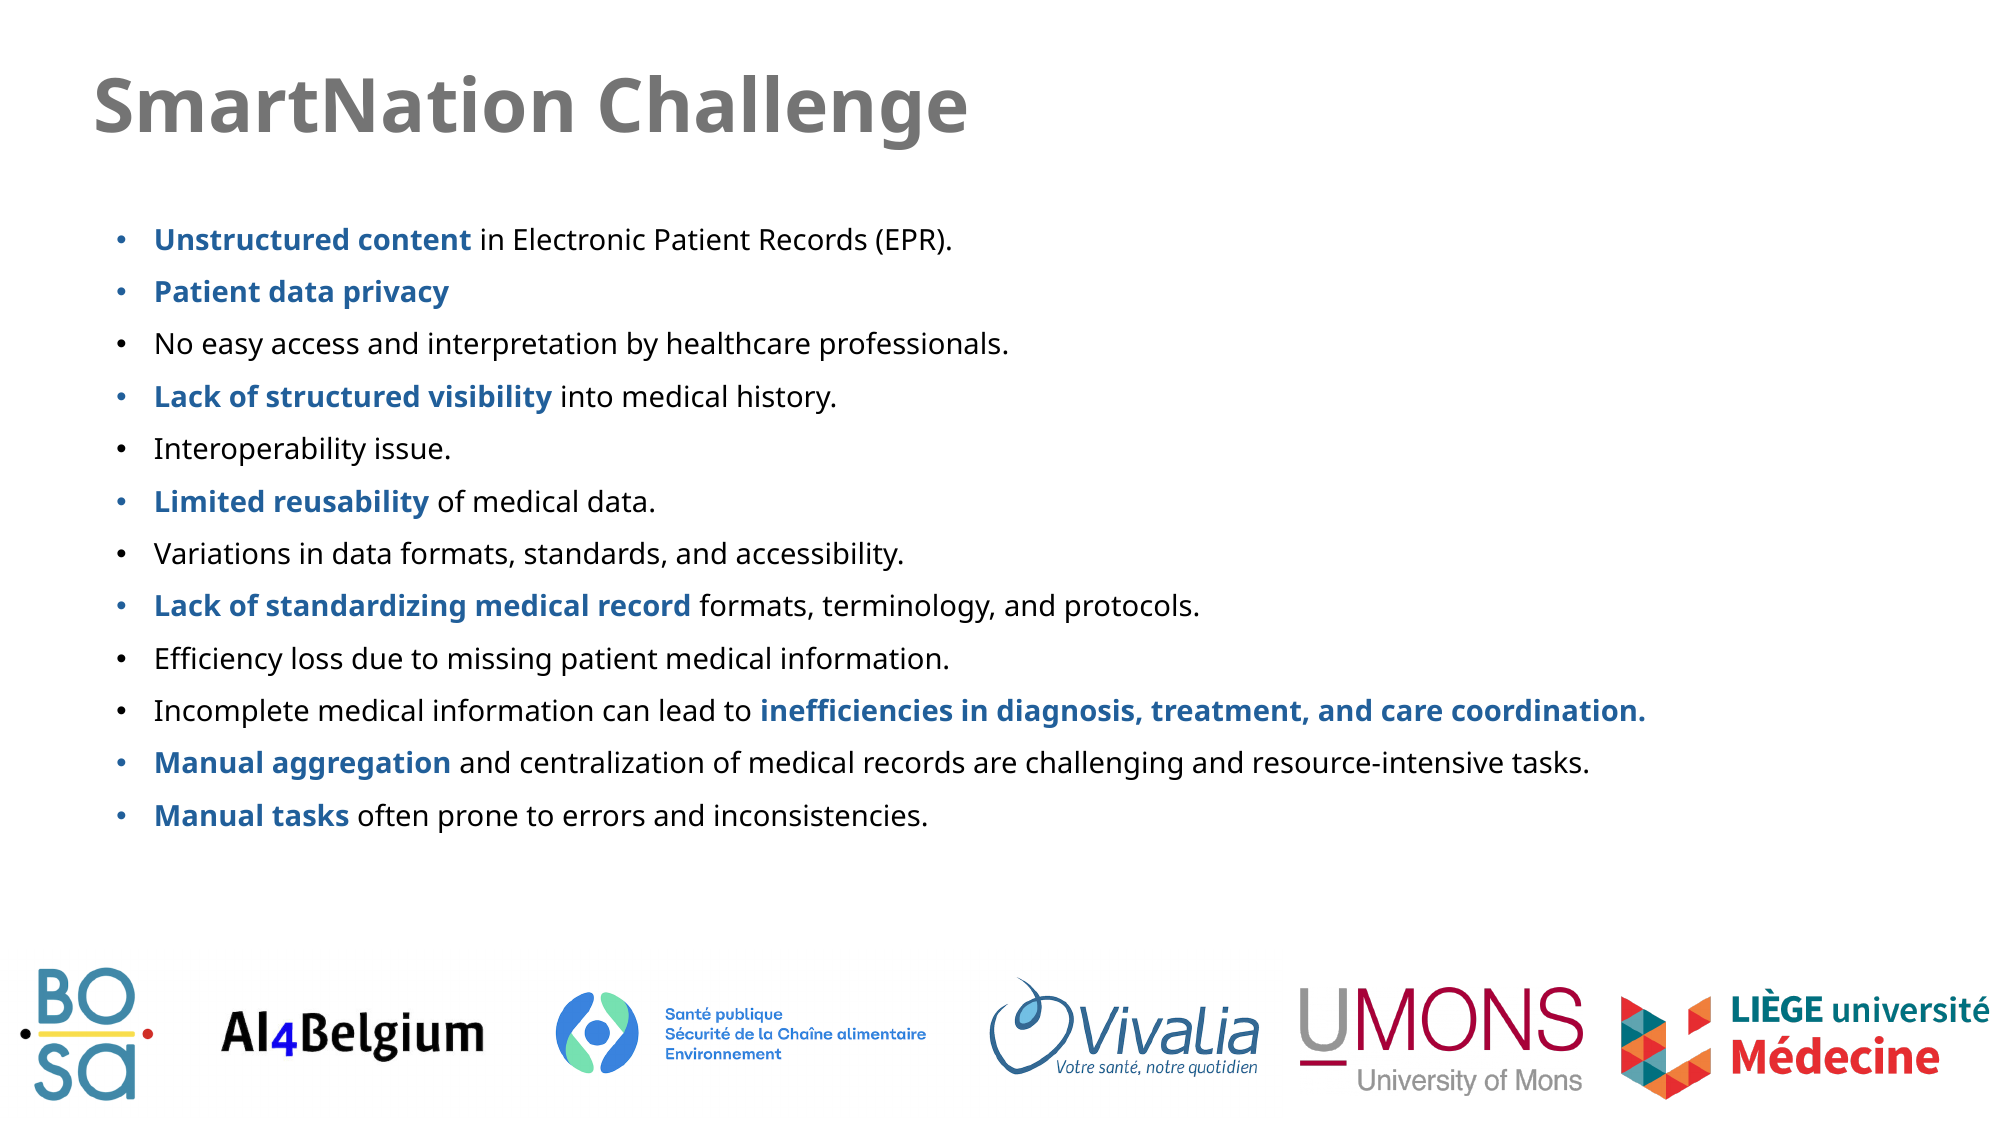

# SmartNation Challenge
Unstructured content in Electronic Patient Records (EPR).
Patient data privacy
No easy access and interpretation by healthcare professionals.
Lack of structured visibility into medical history.
Interoperability issue.
Limited reusability of medical data.
Variations in data formats, standards, and accessibility.
Lack of standardizing medical record formats, terminology, and protocols.
Efficiency loss due to missing patient medical information.
Incomplete medical information can lead to inefficiencies in diagnosis, treatment, and care coordination.
Manual aggregation and centralization of medical records are challenging and resource-intensive tasks.
Manual tasks often prone to errors and inconsistencies.